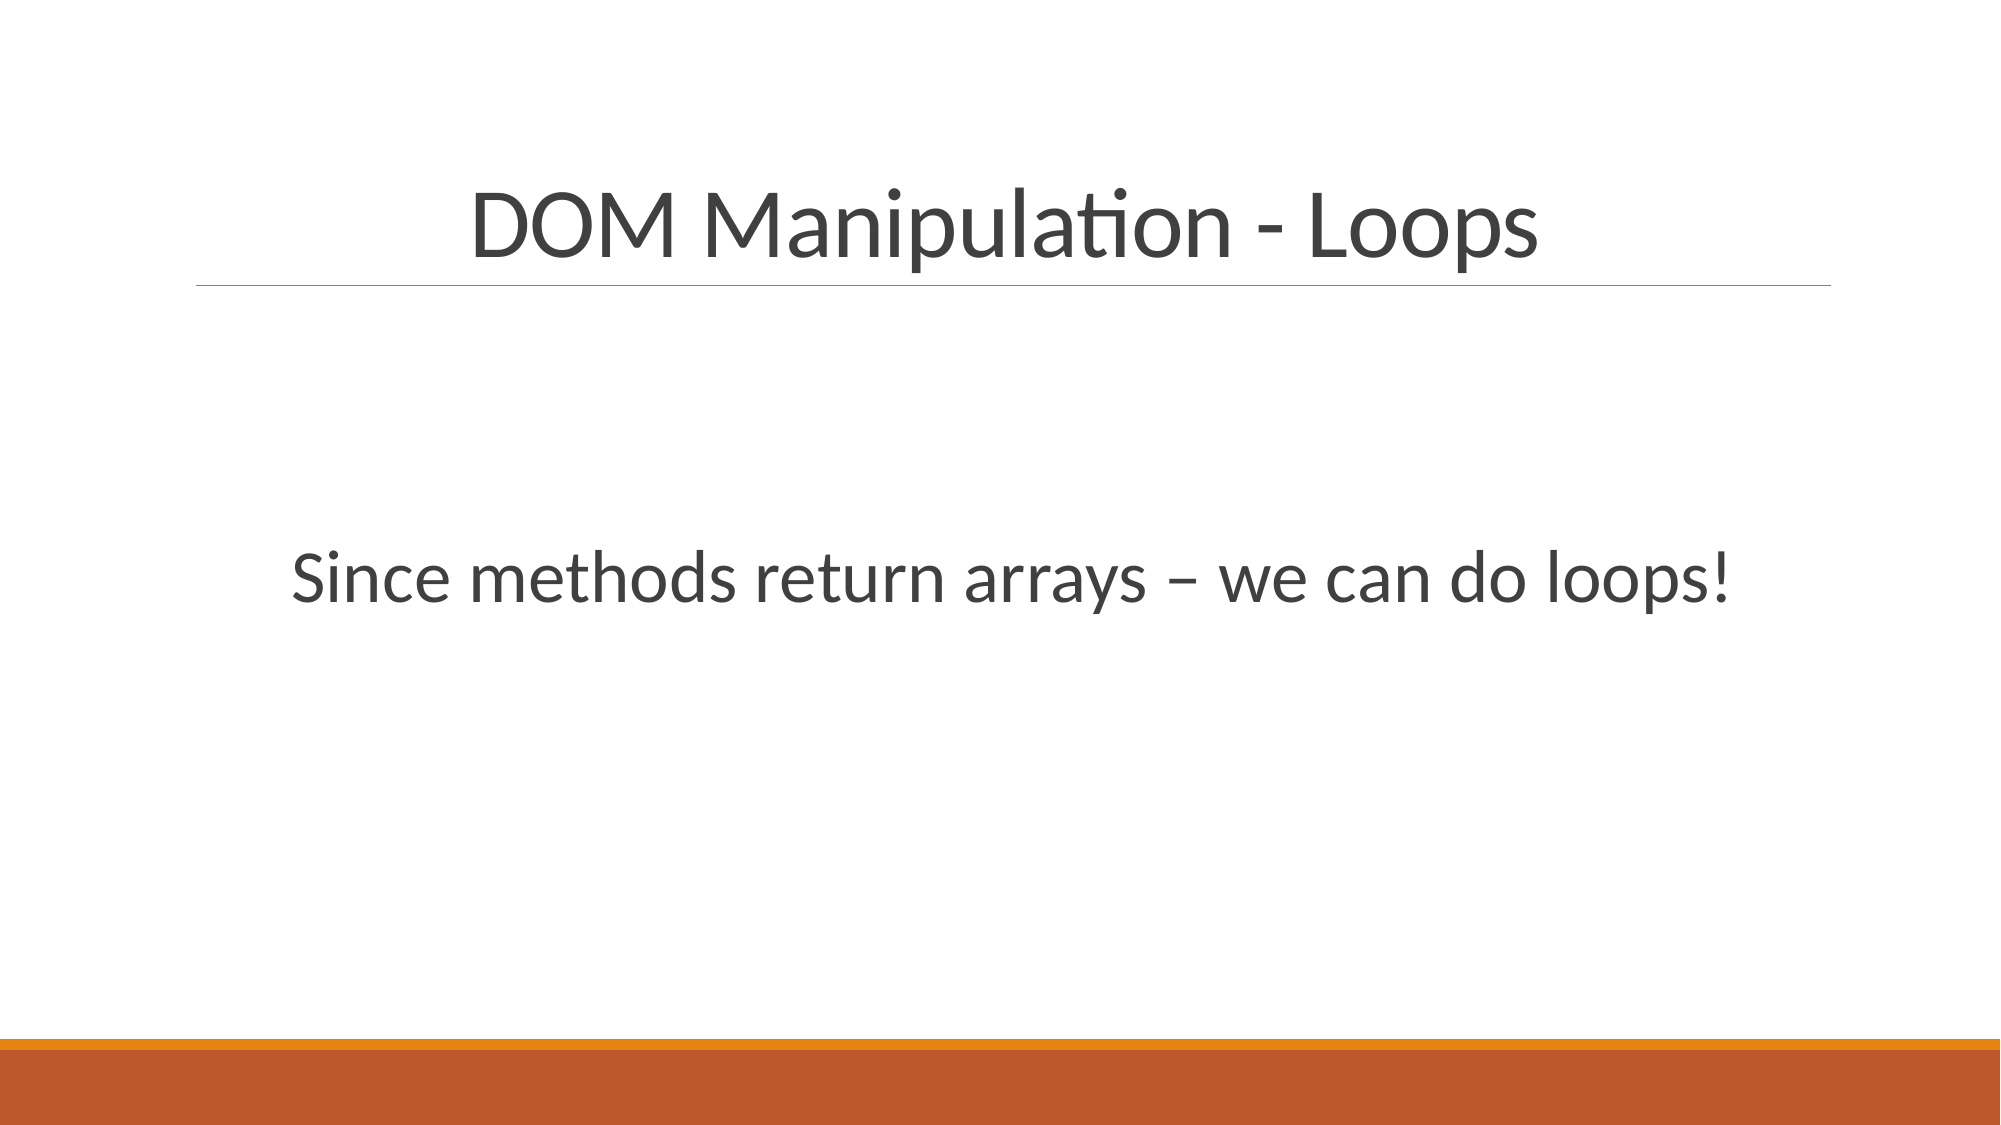

# DOM Manipulation - Loops

Since methods return arrays – we can do loops!